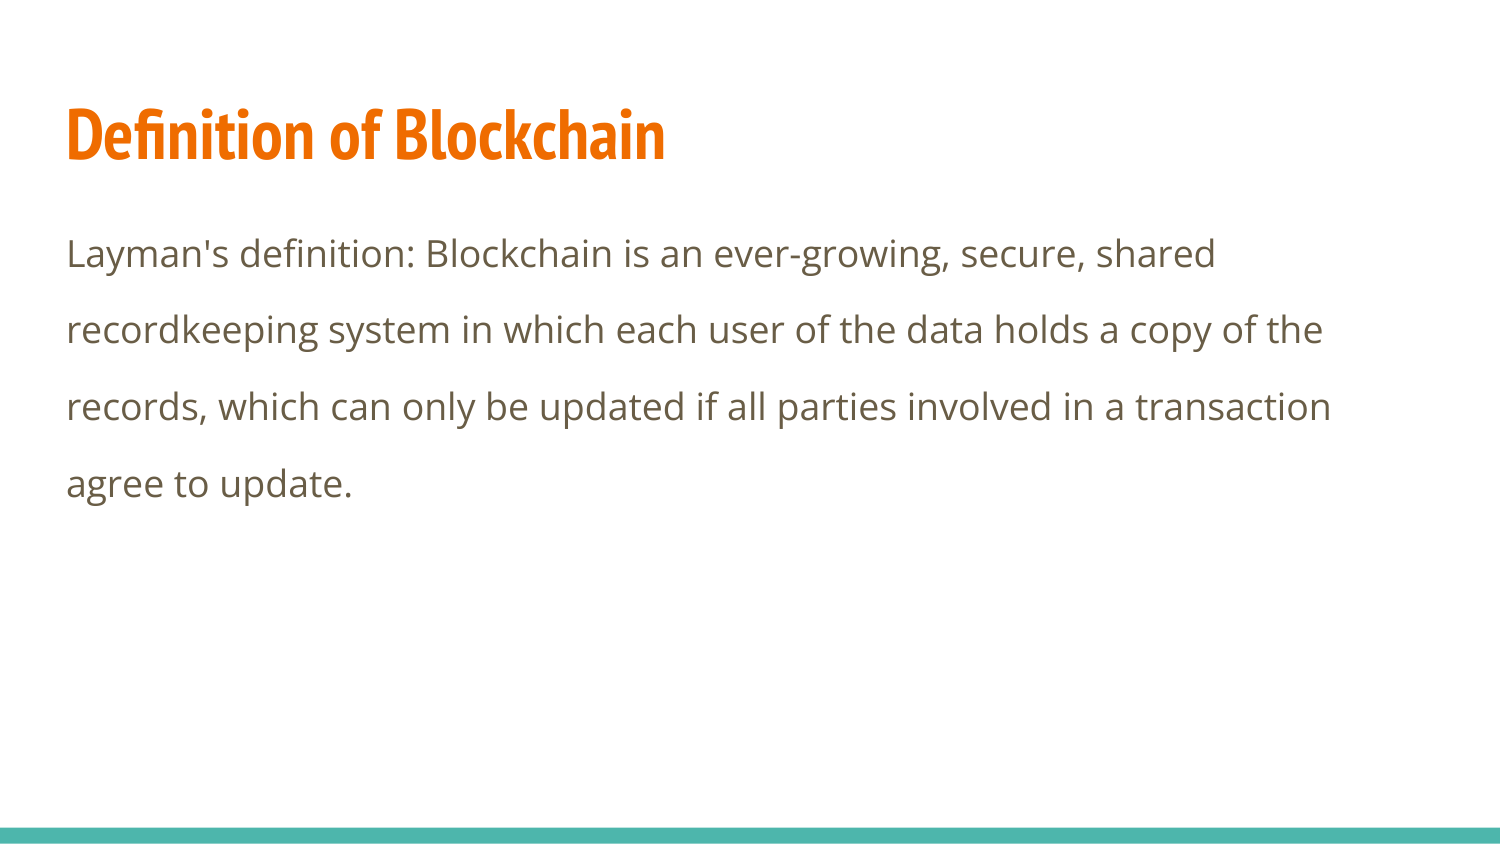

# Definition of Blockchain
Layman's definition: Blockchain is an ever-growing, secure, shared
recordkeeping system in which each user of the data holds a copy of the
records, which can only be updated if all parties involved in a transaction
agree to update.